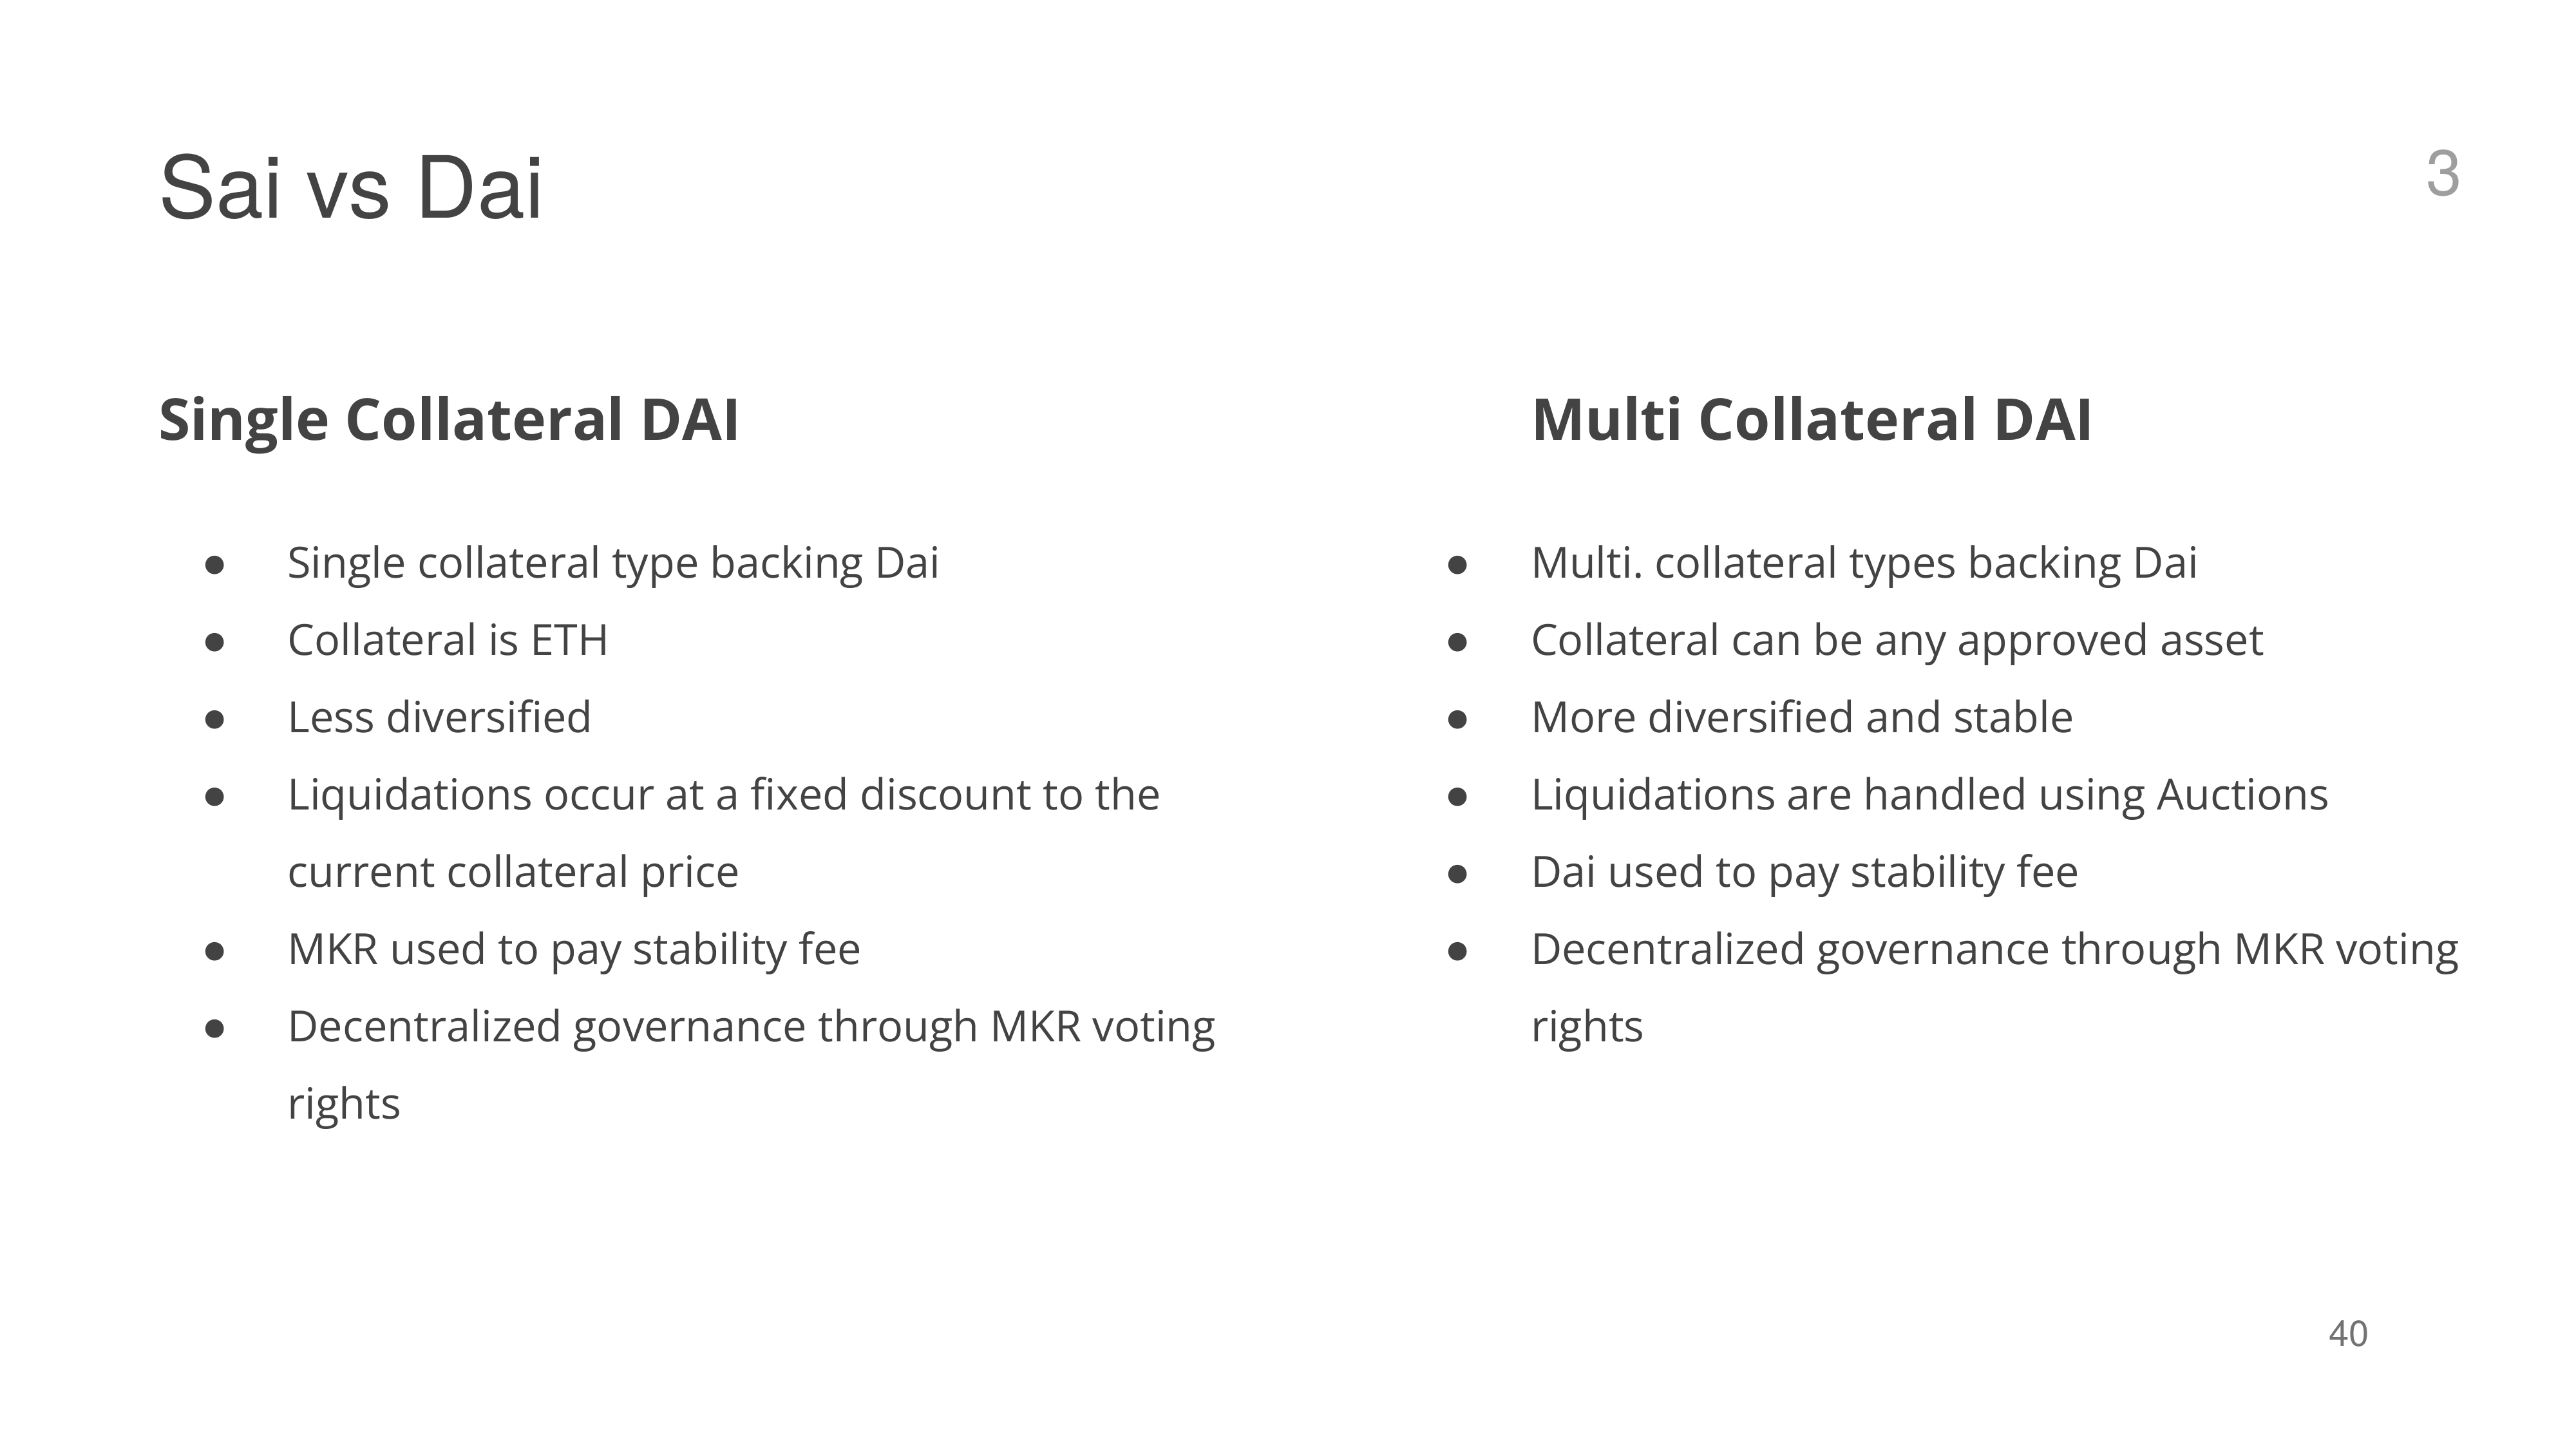

# Sai vs Dai
3
Single Collateral DAI
Single collateral type backing Dai
Collateral is ETH
Less diversified
Liquidations occur at a fixed discount to the current collateral price
MKR used to pay stability fee
Decentralized governance through MKR voting rights

Multi Collateral DAI
Multi. collateral types backing Dai
Collateral can be any approved asset
More diversified and stable
Liquidations are handled using Auctions
Dai used to pay stability fee
Decentralized governance through MKR voting rights
40